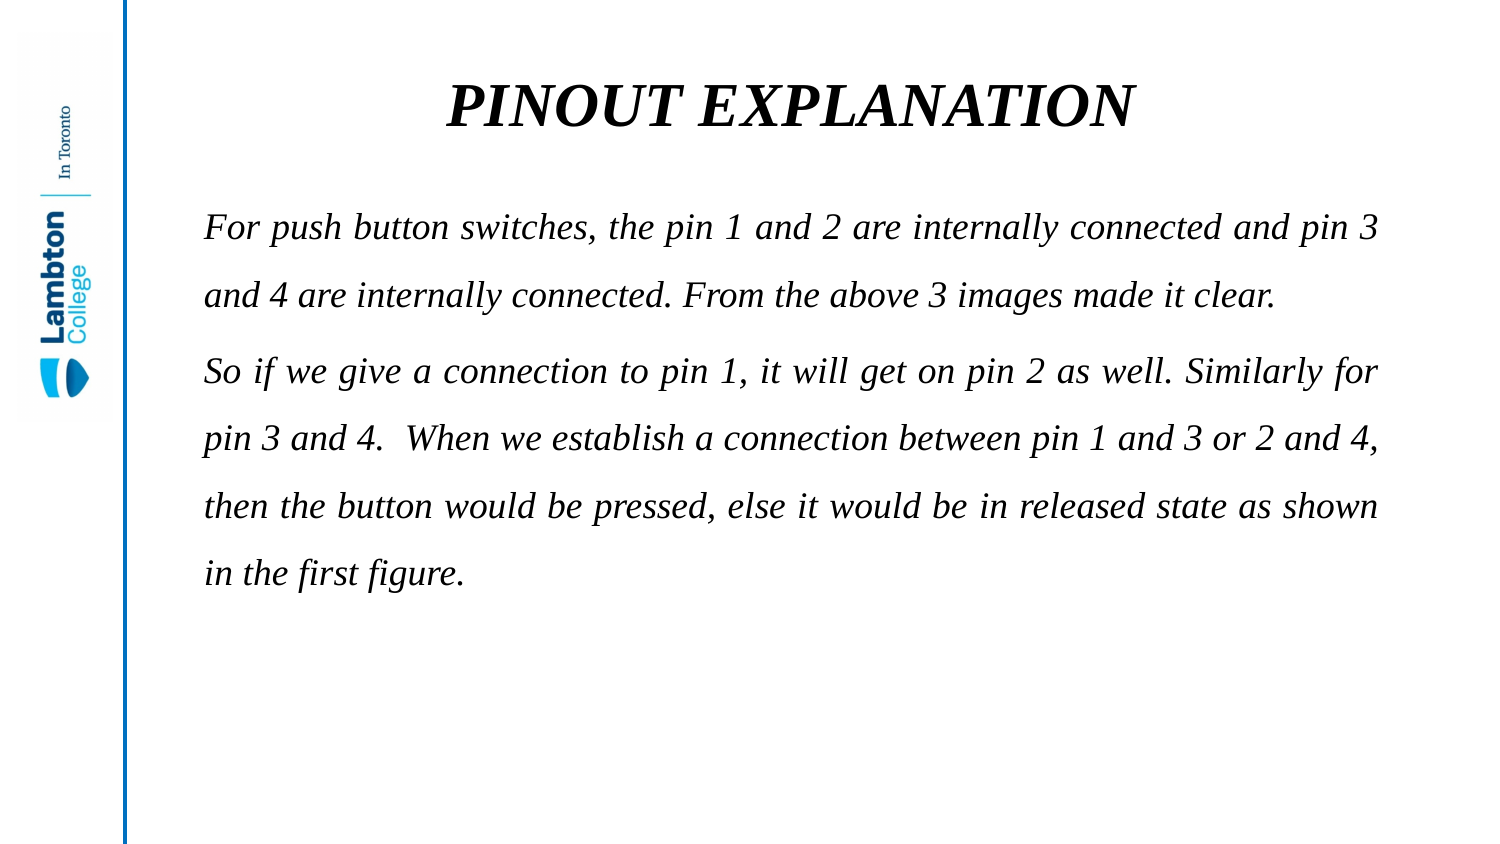

# PINOUT EXPLANATION
For push button switches, the pin 1 and 2 are internally connected and pin 3 and 4 are internally connected. From the above 3 images made it clear.
So if we give a connection to pin 1, it will get on pin 2 as well. Similarly for pin 3 and 4.  When we establish a connection between pin 1 and 3 or 2 and 4, then the button would be pressed, else it would be in released state as shown in the first figure.